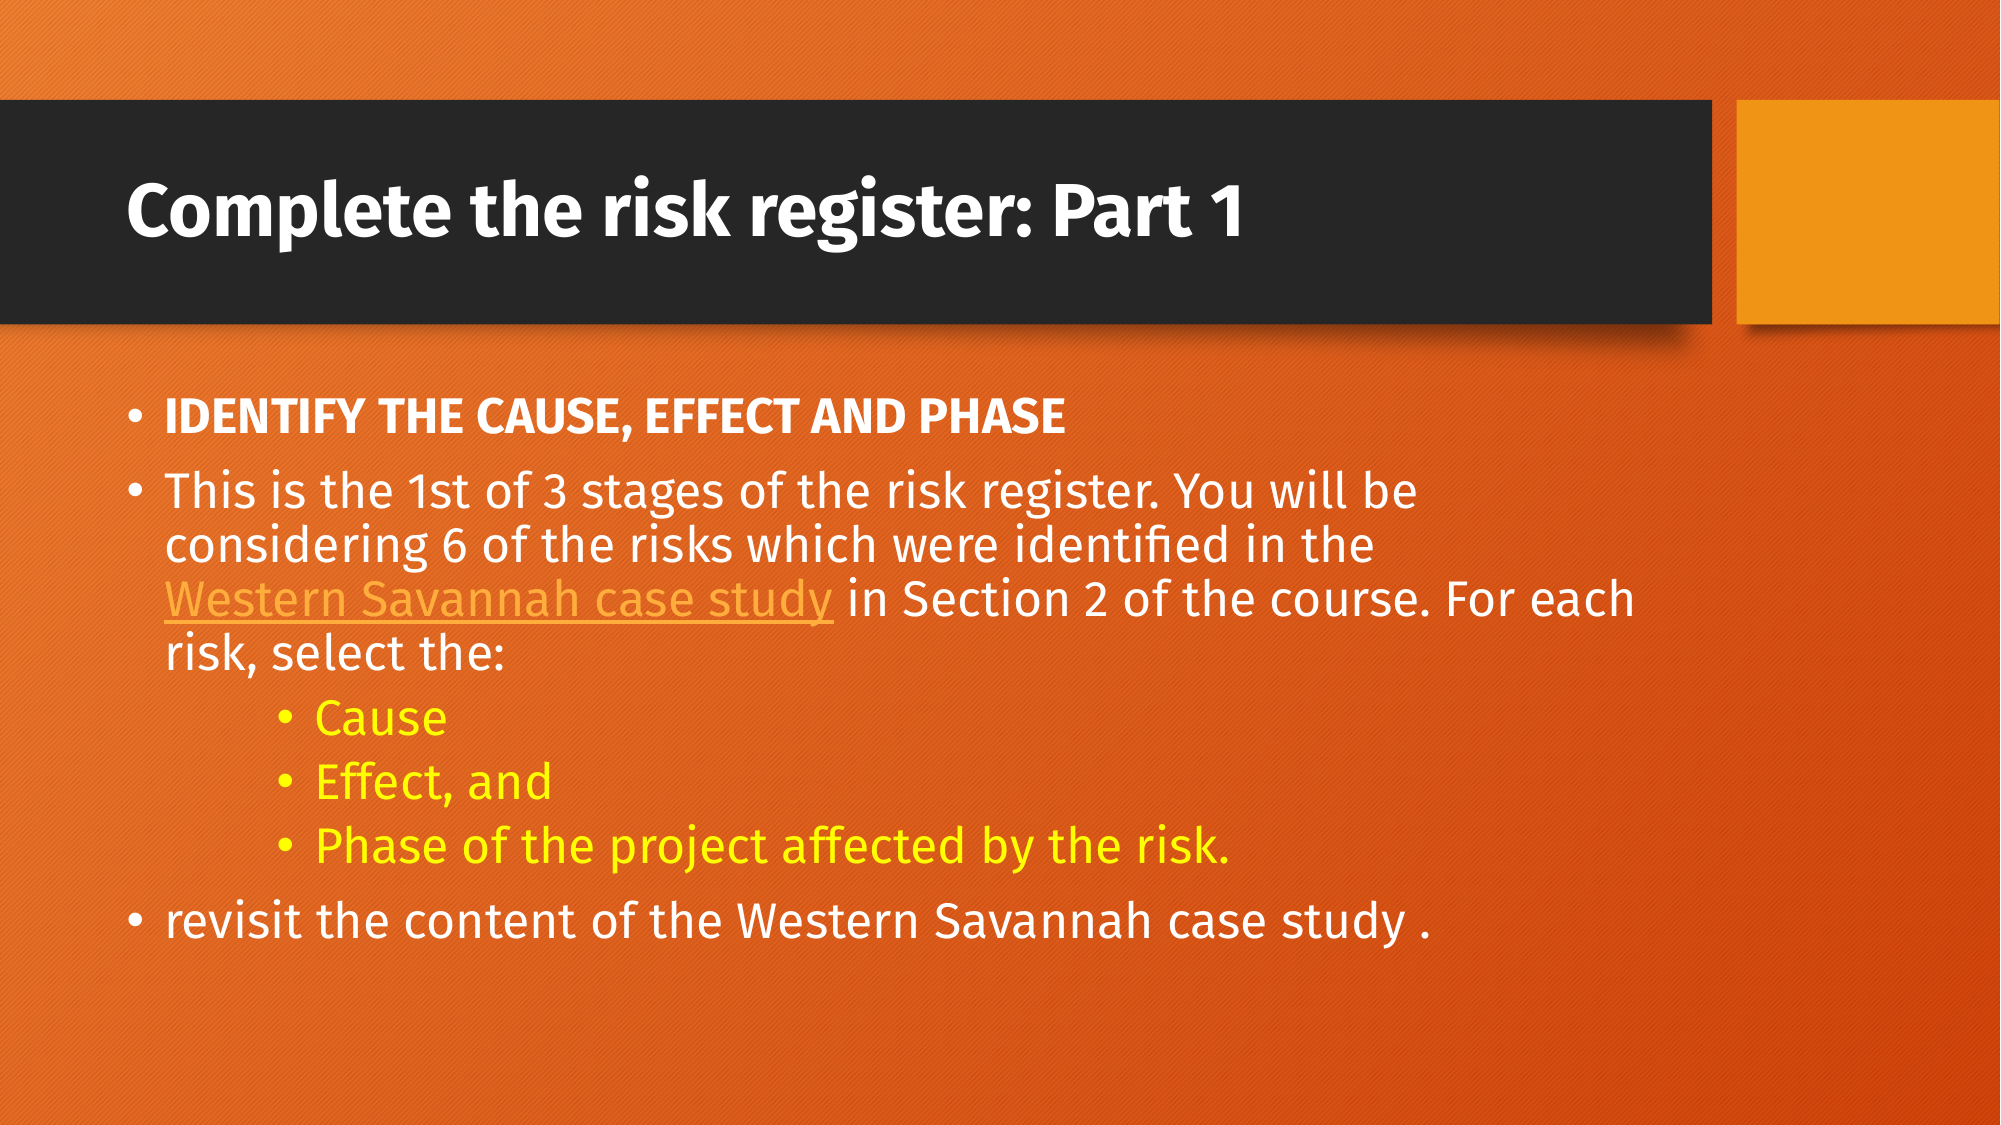

# Complete the risk register: Part 1
IDENTIFY THE CAUSE, EFFECT AND PHASE
This is the 1st of 3 stages of the risk register. You will be considering 6 of the risks which were identified in the Western Savannah case study in Section 2 of the course. For each risk, select the:
Cause
Effect, and
Phase of the project affected by the risk.
revisit the content of the Western Savannah case study .